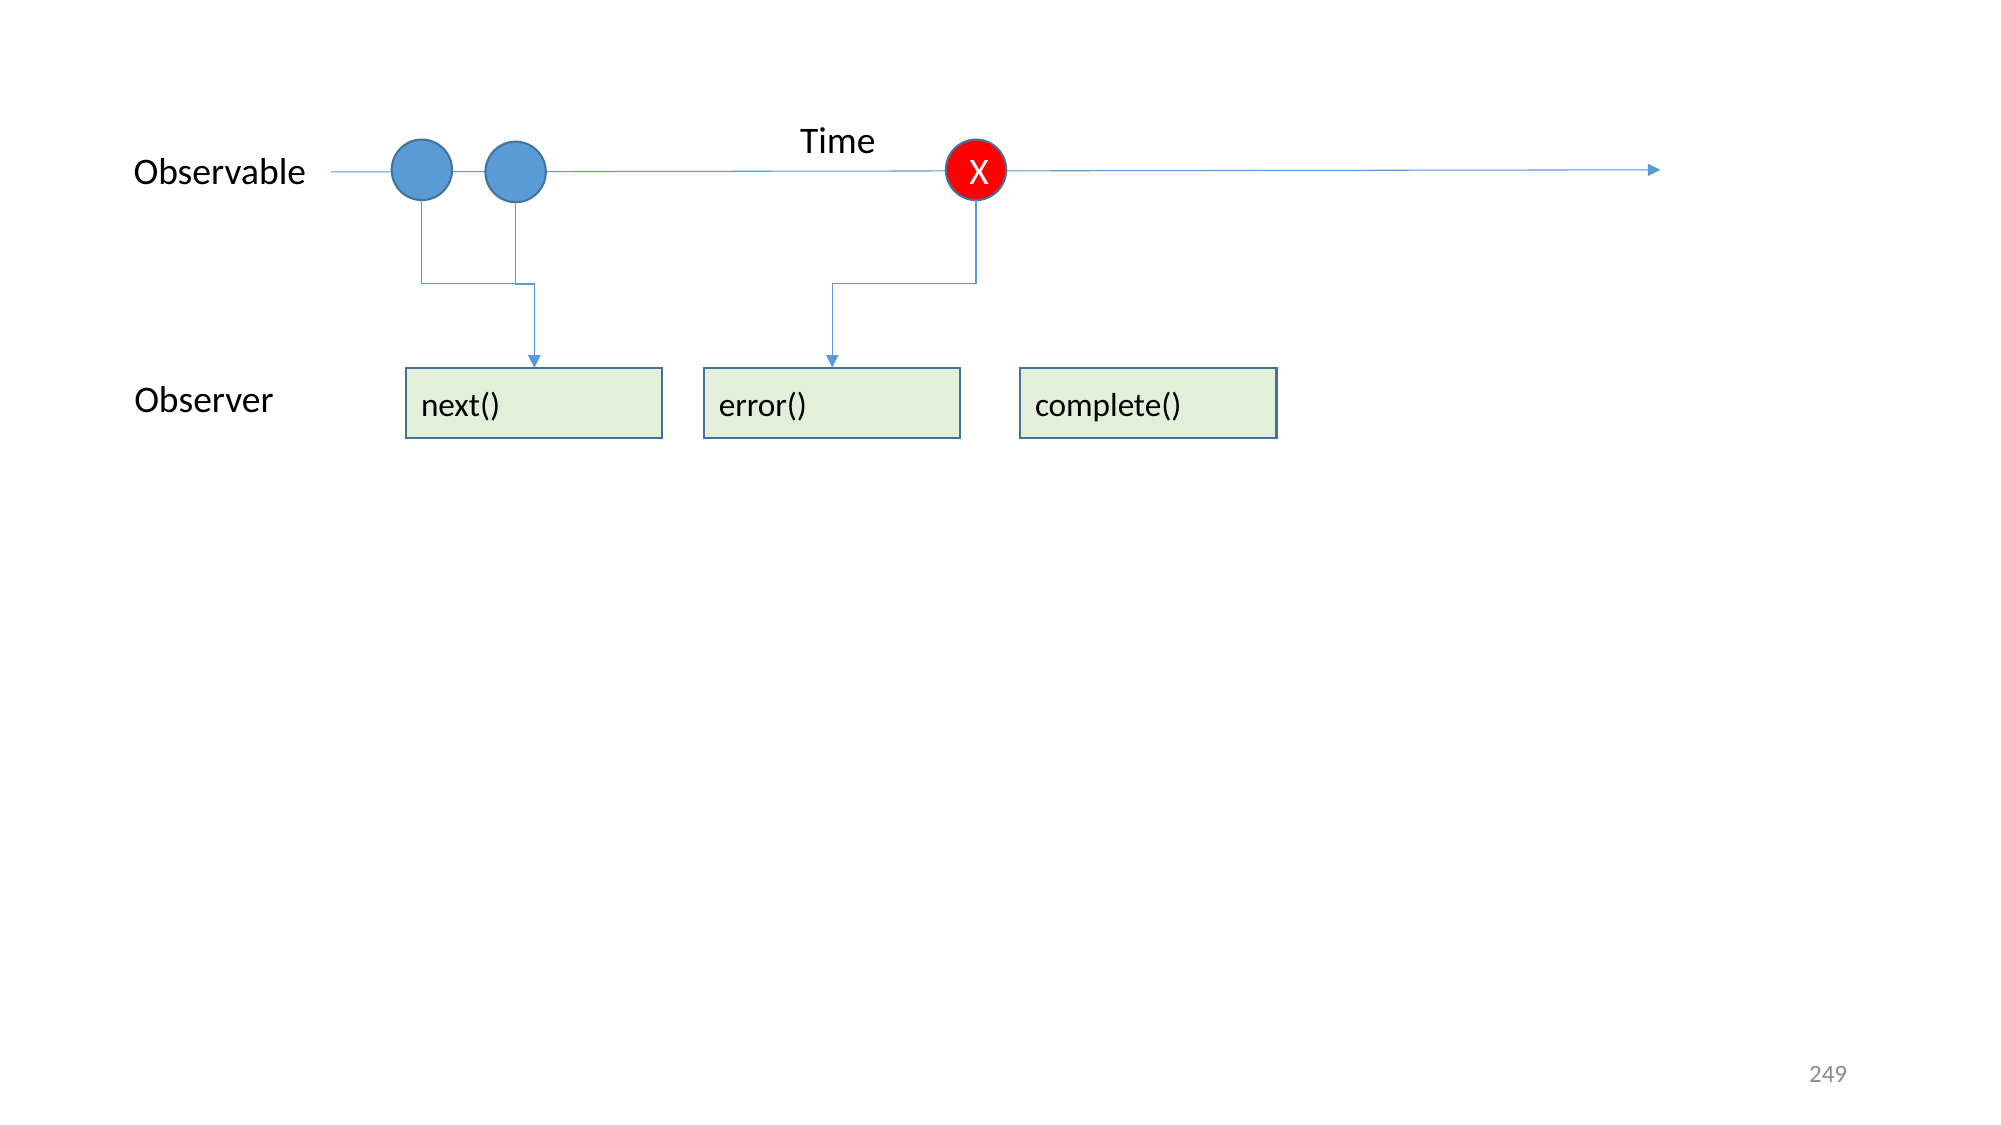

Time
Observable

X

Observer
next()
error()
complete()
249